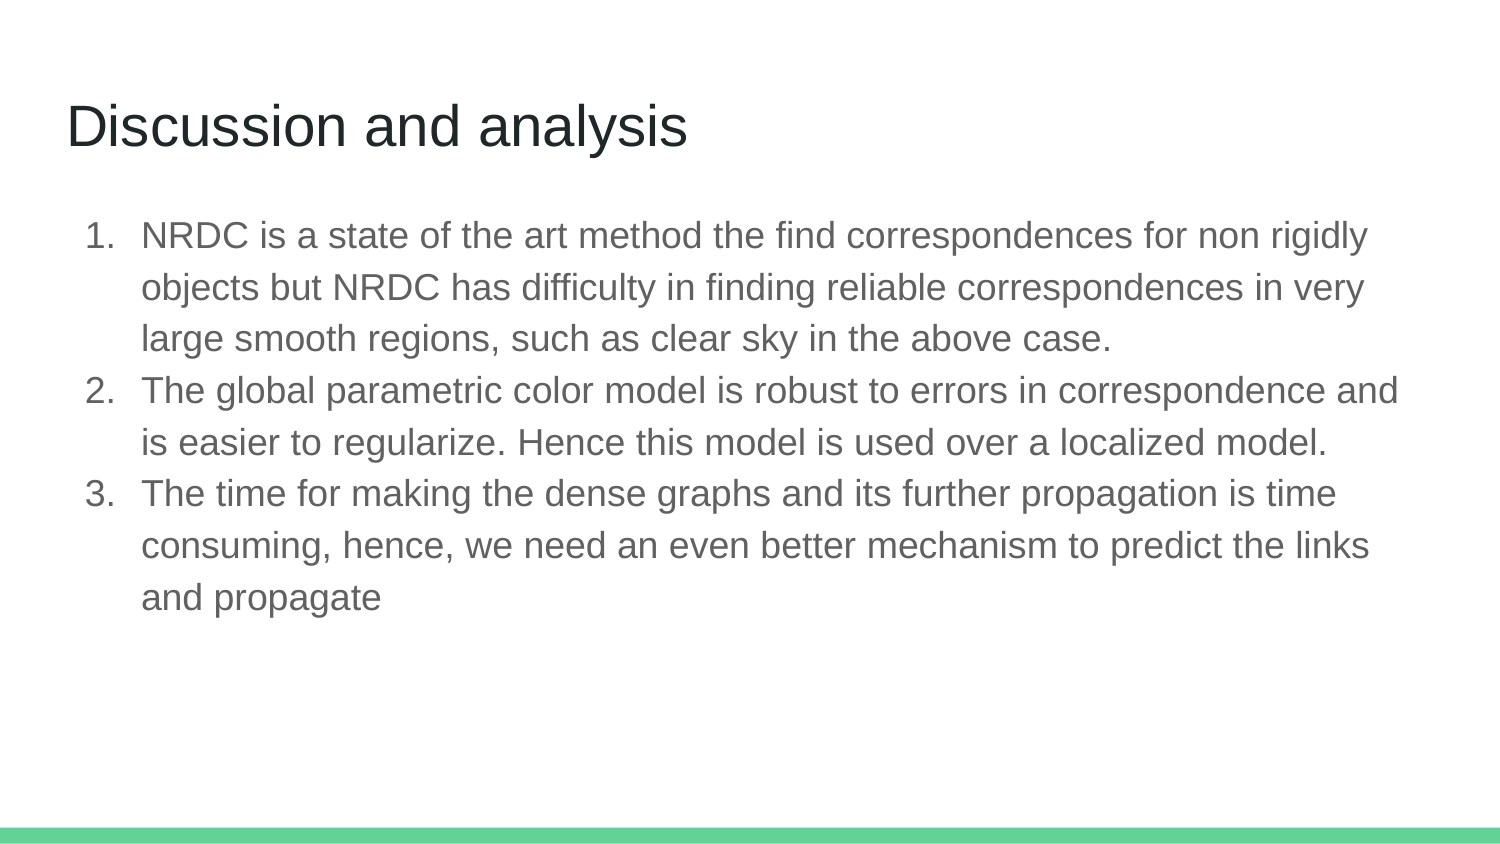

# Discussion and analysis
NRDC is a state of the art method the find correspondences for non rigidly objects but NRDC has difficulty in finding reliable correspondences in very large smooth regions, such as clear sky in the above case.
The global parametric color model is robust to errors in correspondence and is easier to regularize. Hence this model is used over a localized model.
The time for making the dense graphs and its further propagation is time consuming, hence, we need an even better mechanism to predict the links and propagate